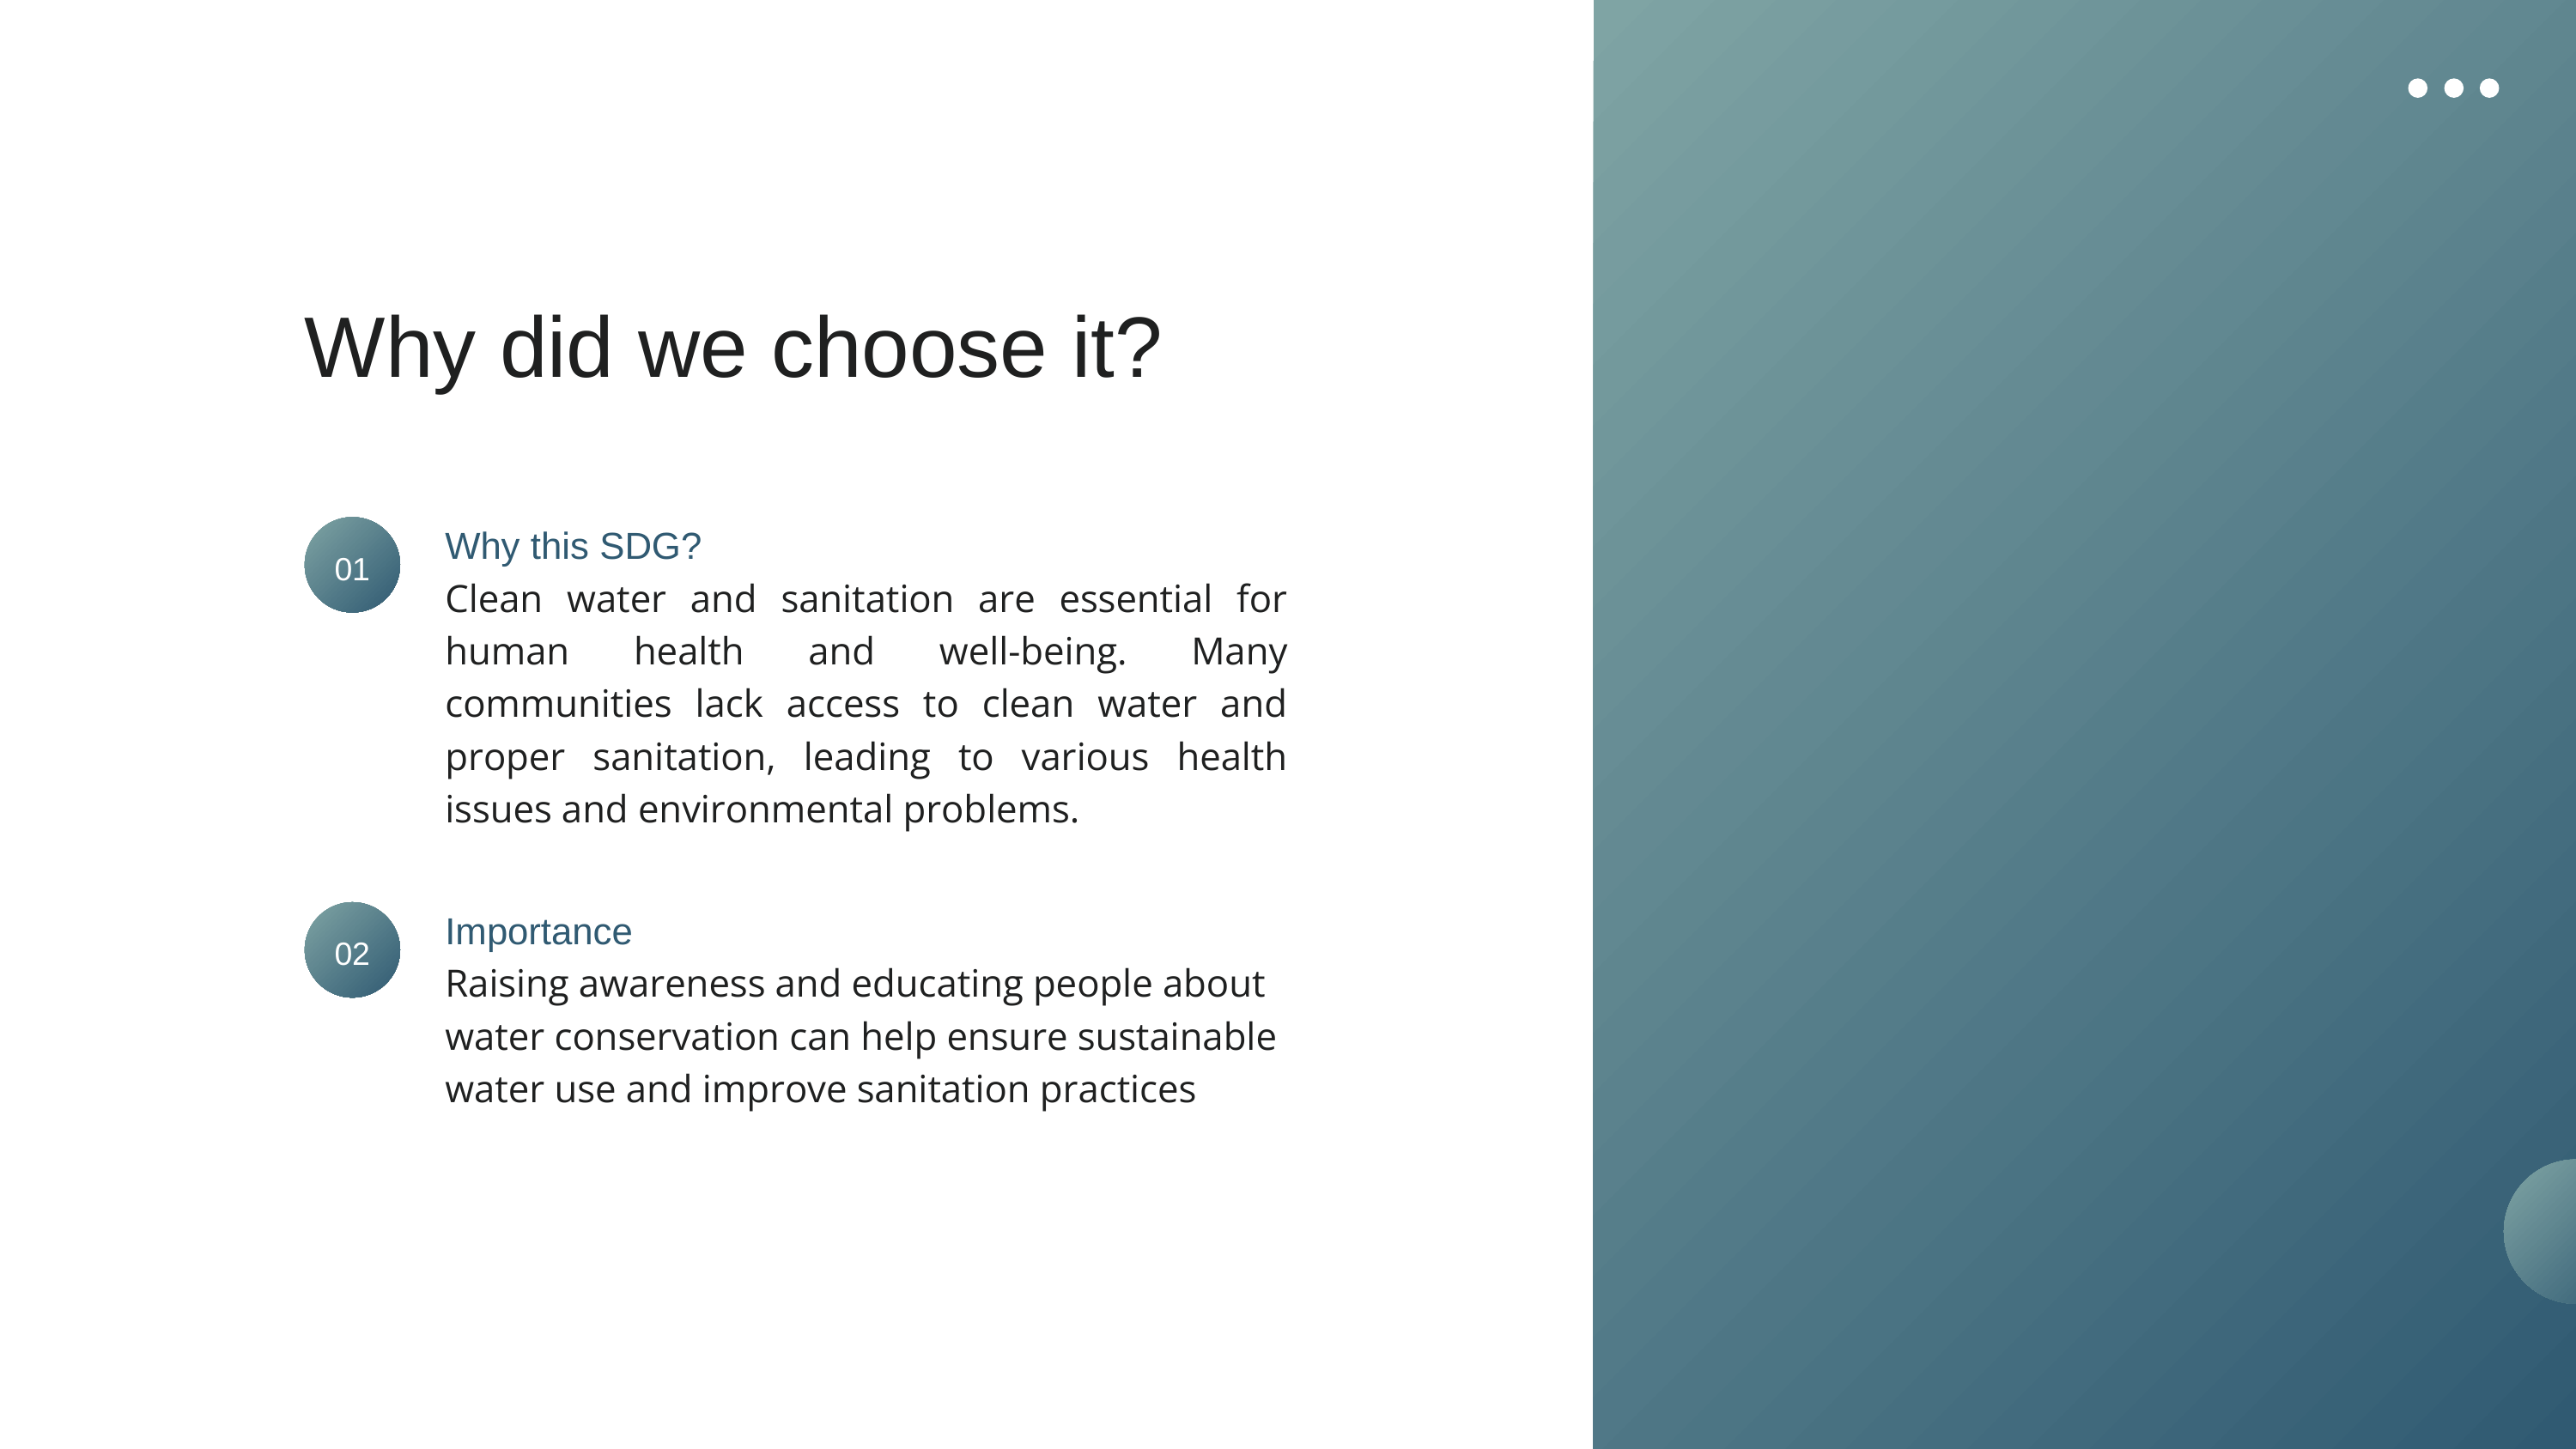

Why did we choose it?
Why this SDG?

01
Clean water and sanitation are essential for human health and well-being. Many communities lack access to clean water and proper sanitation, leading to various health issues and environmental problems.
Importance

02
Raising awareness and educating people about water conservation can help ensure sustainable water use and improve sanitation practices